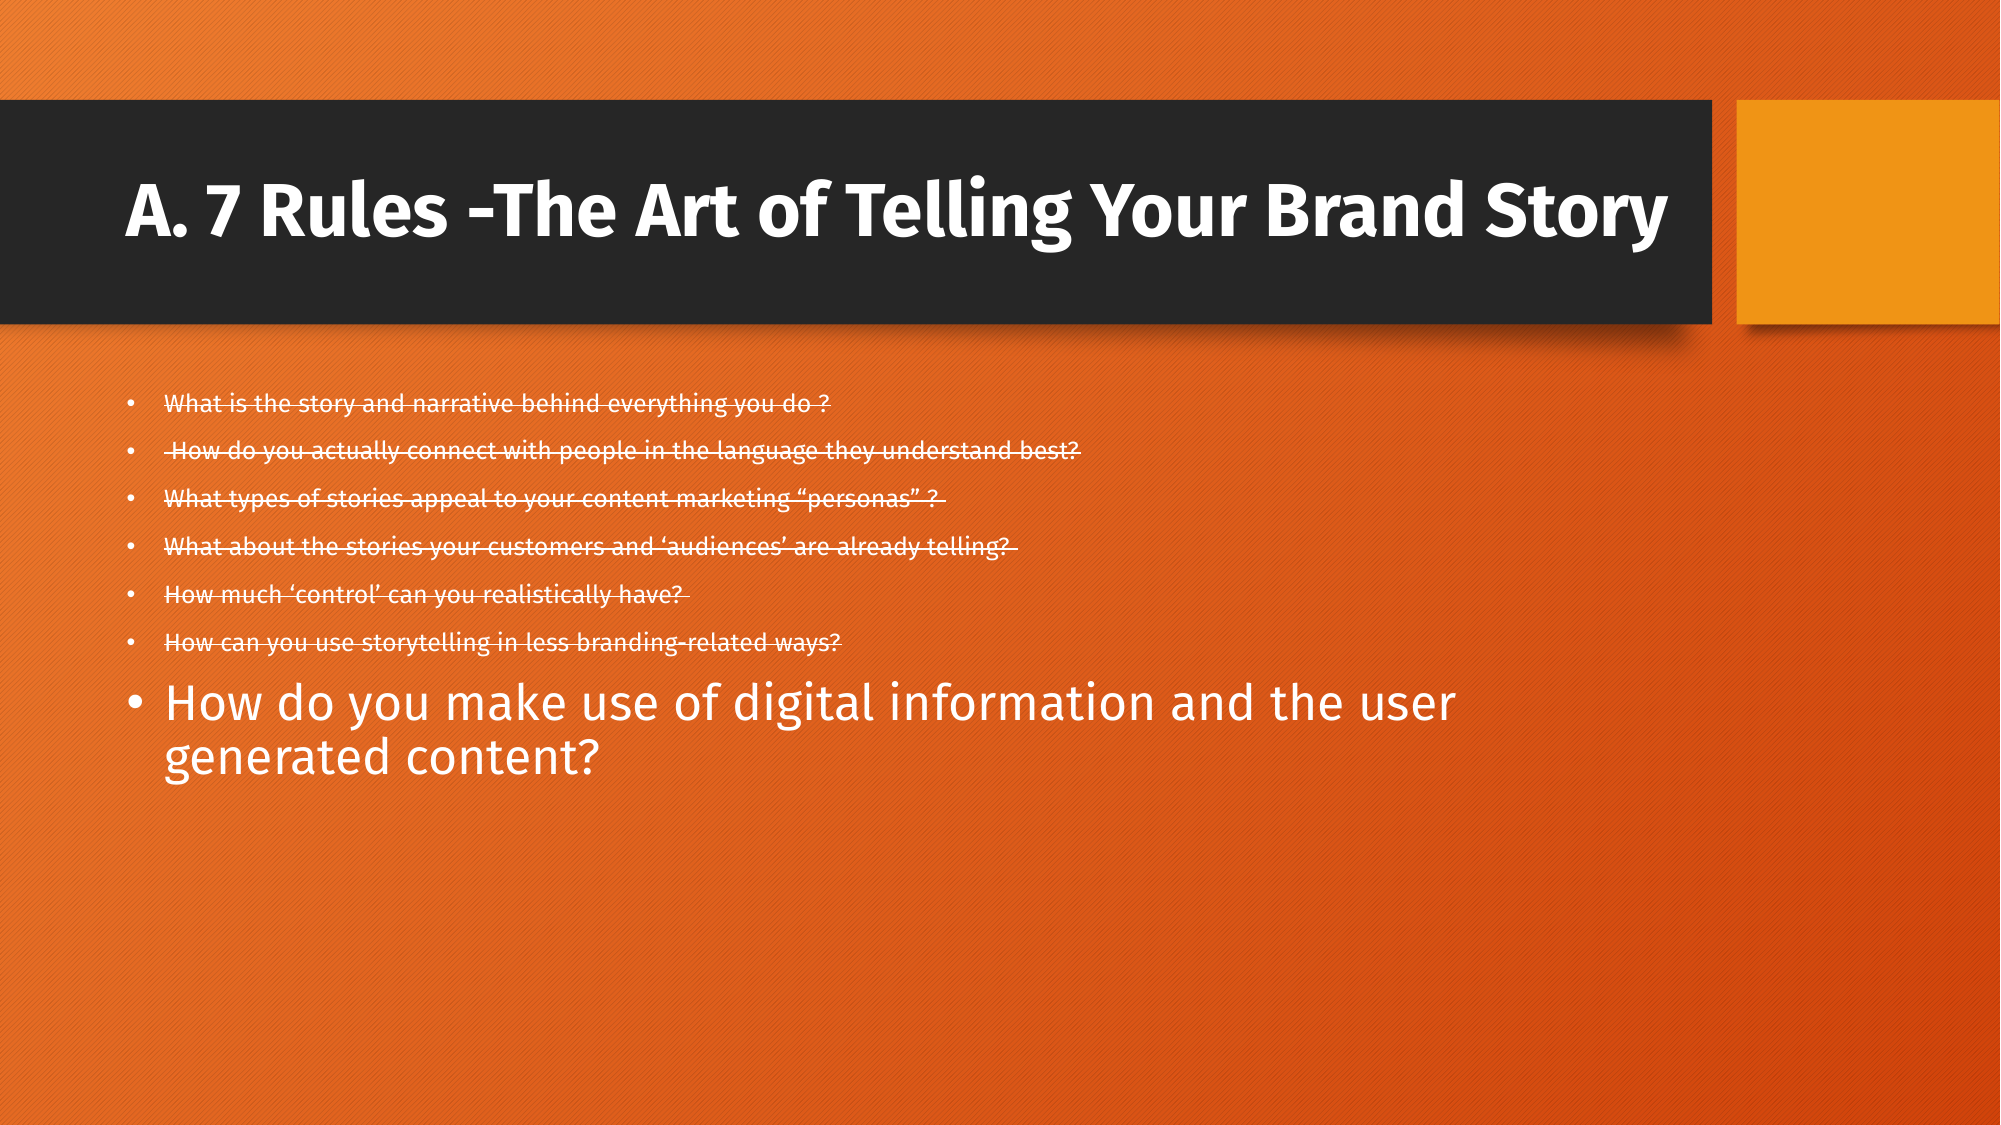

# A. 7 Rules -The Art of Telling Your Brand Story
What is the story and narrative behind everything you do ?
 How do you actually connect with people in the language they understand best?
What types of stories appeal to your content marketing “personas” ?
What about the stories your customers and ‘audiences’ are already telling?
How much ‘control’ can you realistically have?
How can you use storytelling in less branding-related ways?
How do you make use of digital information and the user generated content?